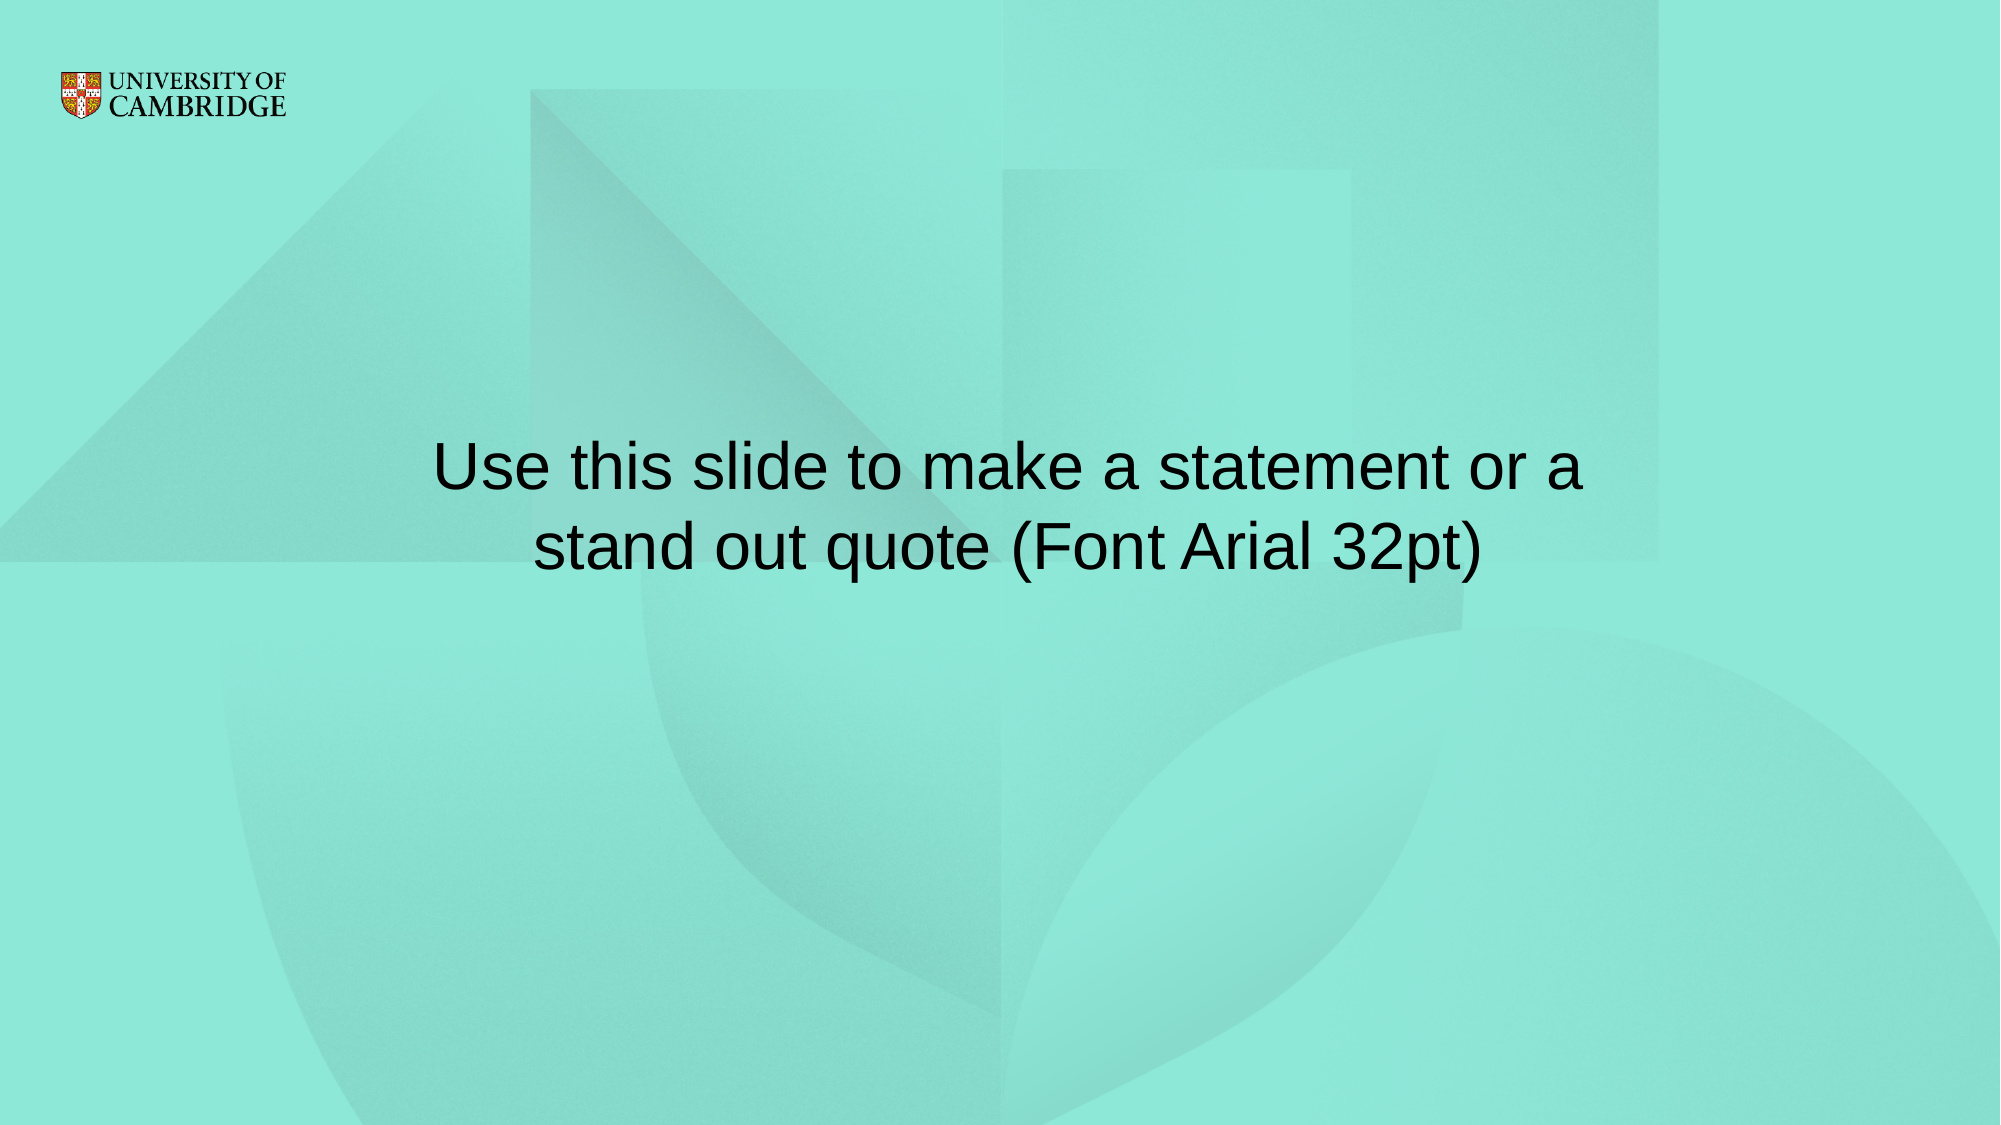

Use this slide to make a statement or a stand out quote (Font Arial 32pt)